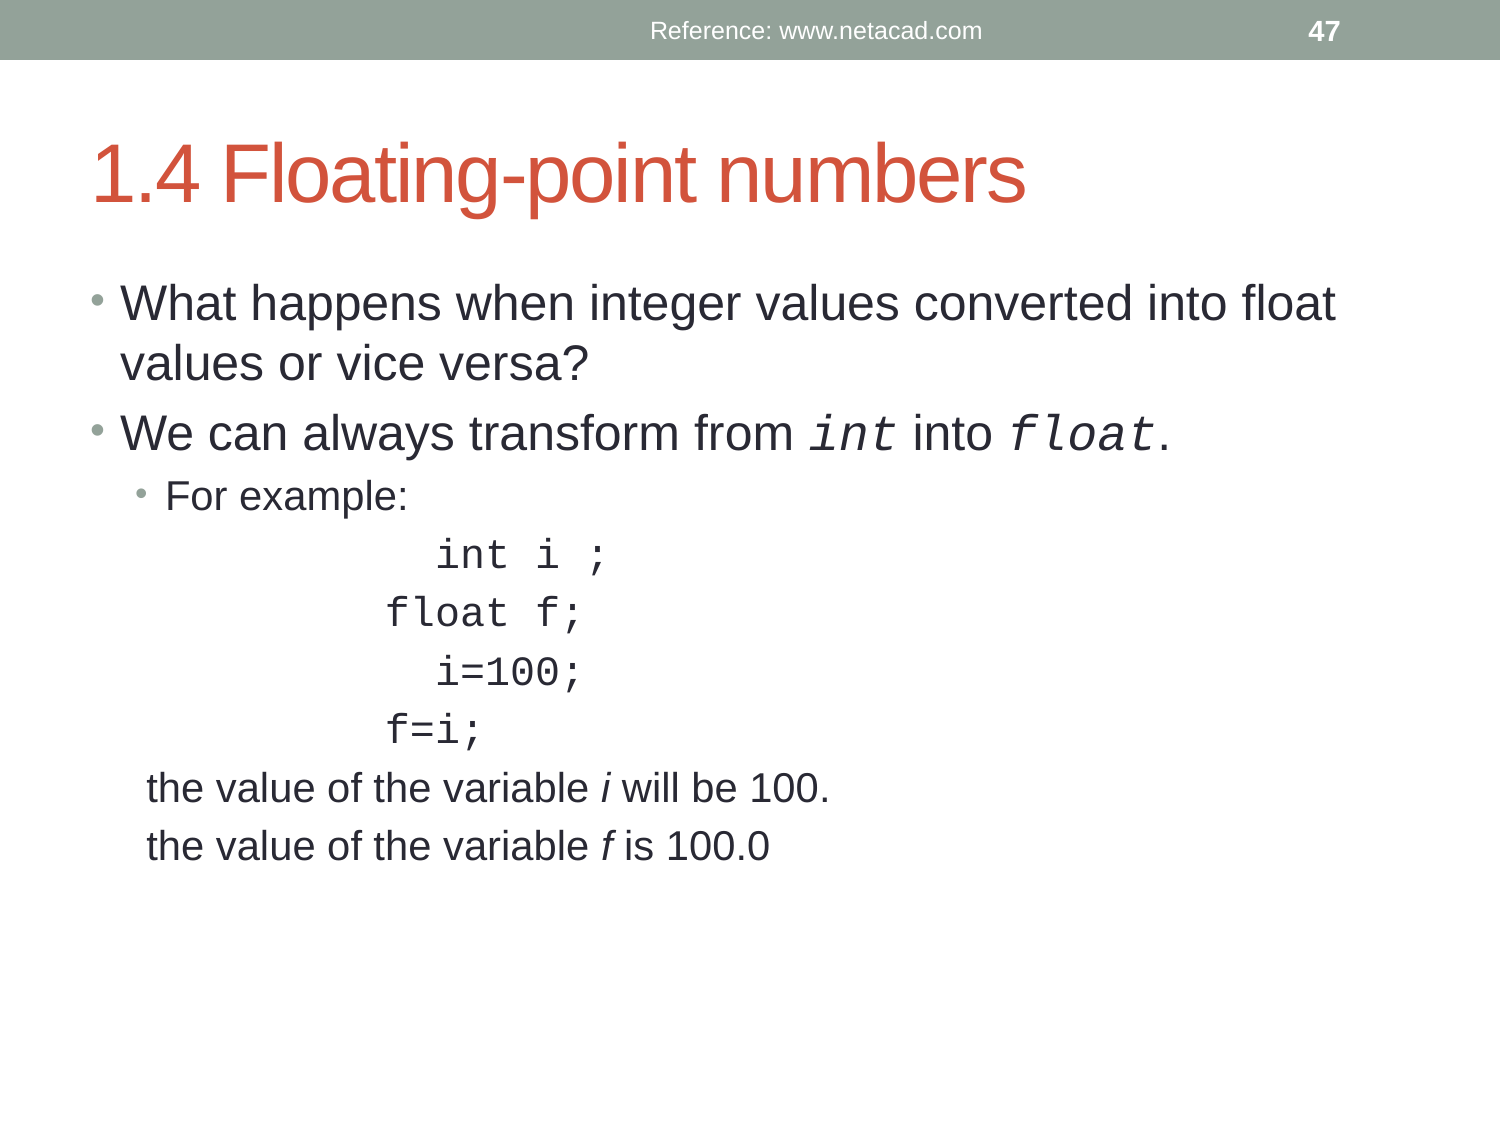

Reference: www.netacad.com
47
# 1.4 Floating-point numbers
What happens when integer values converted into float values or vice versa?
We can always transform from int into float.
For example:
		int i ;
          float f;
		i=100;
          f=i;
 the value of the variable i will be 100.
 the value of the variable f is 100.0